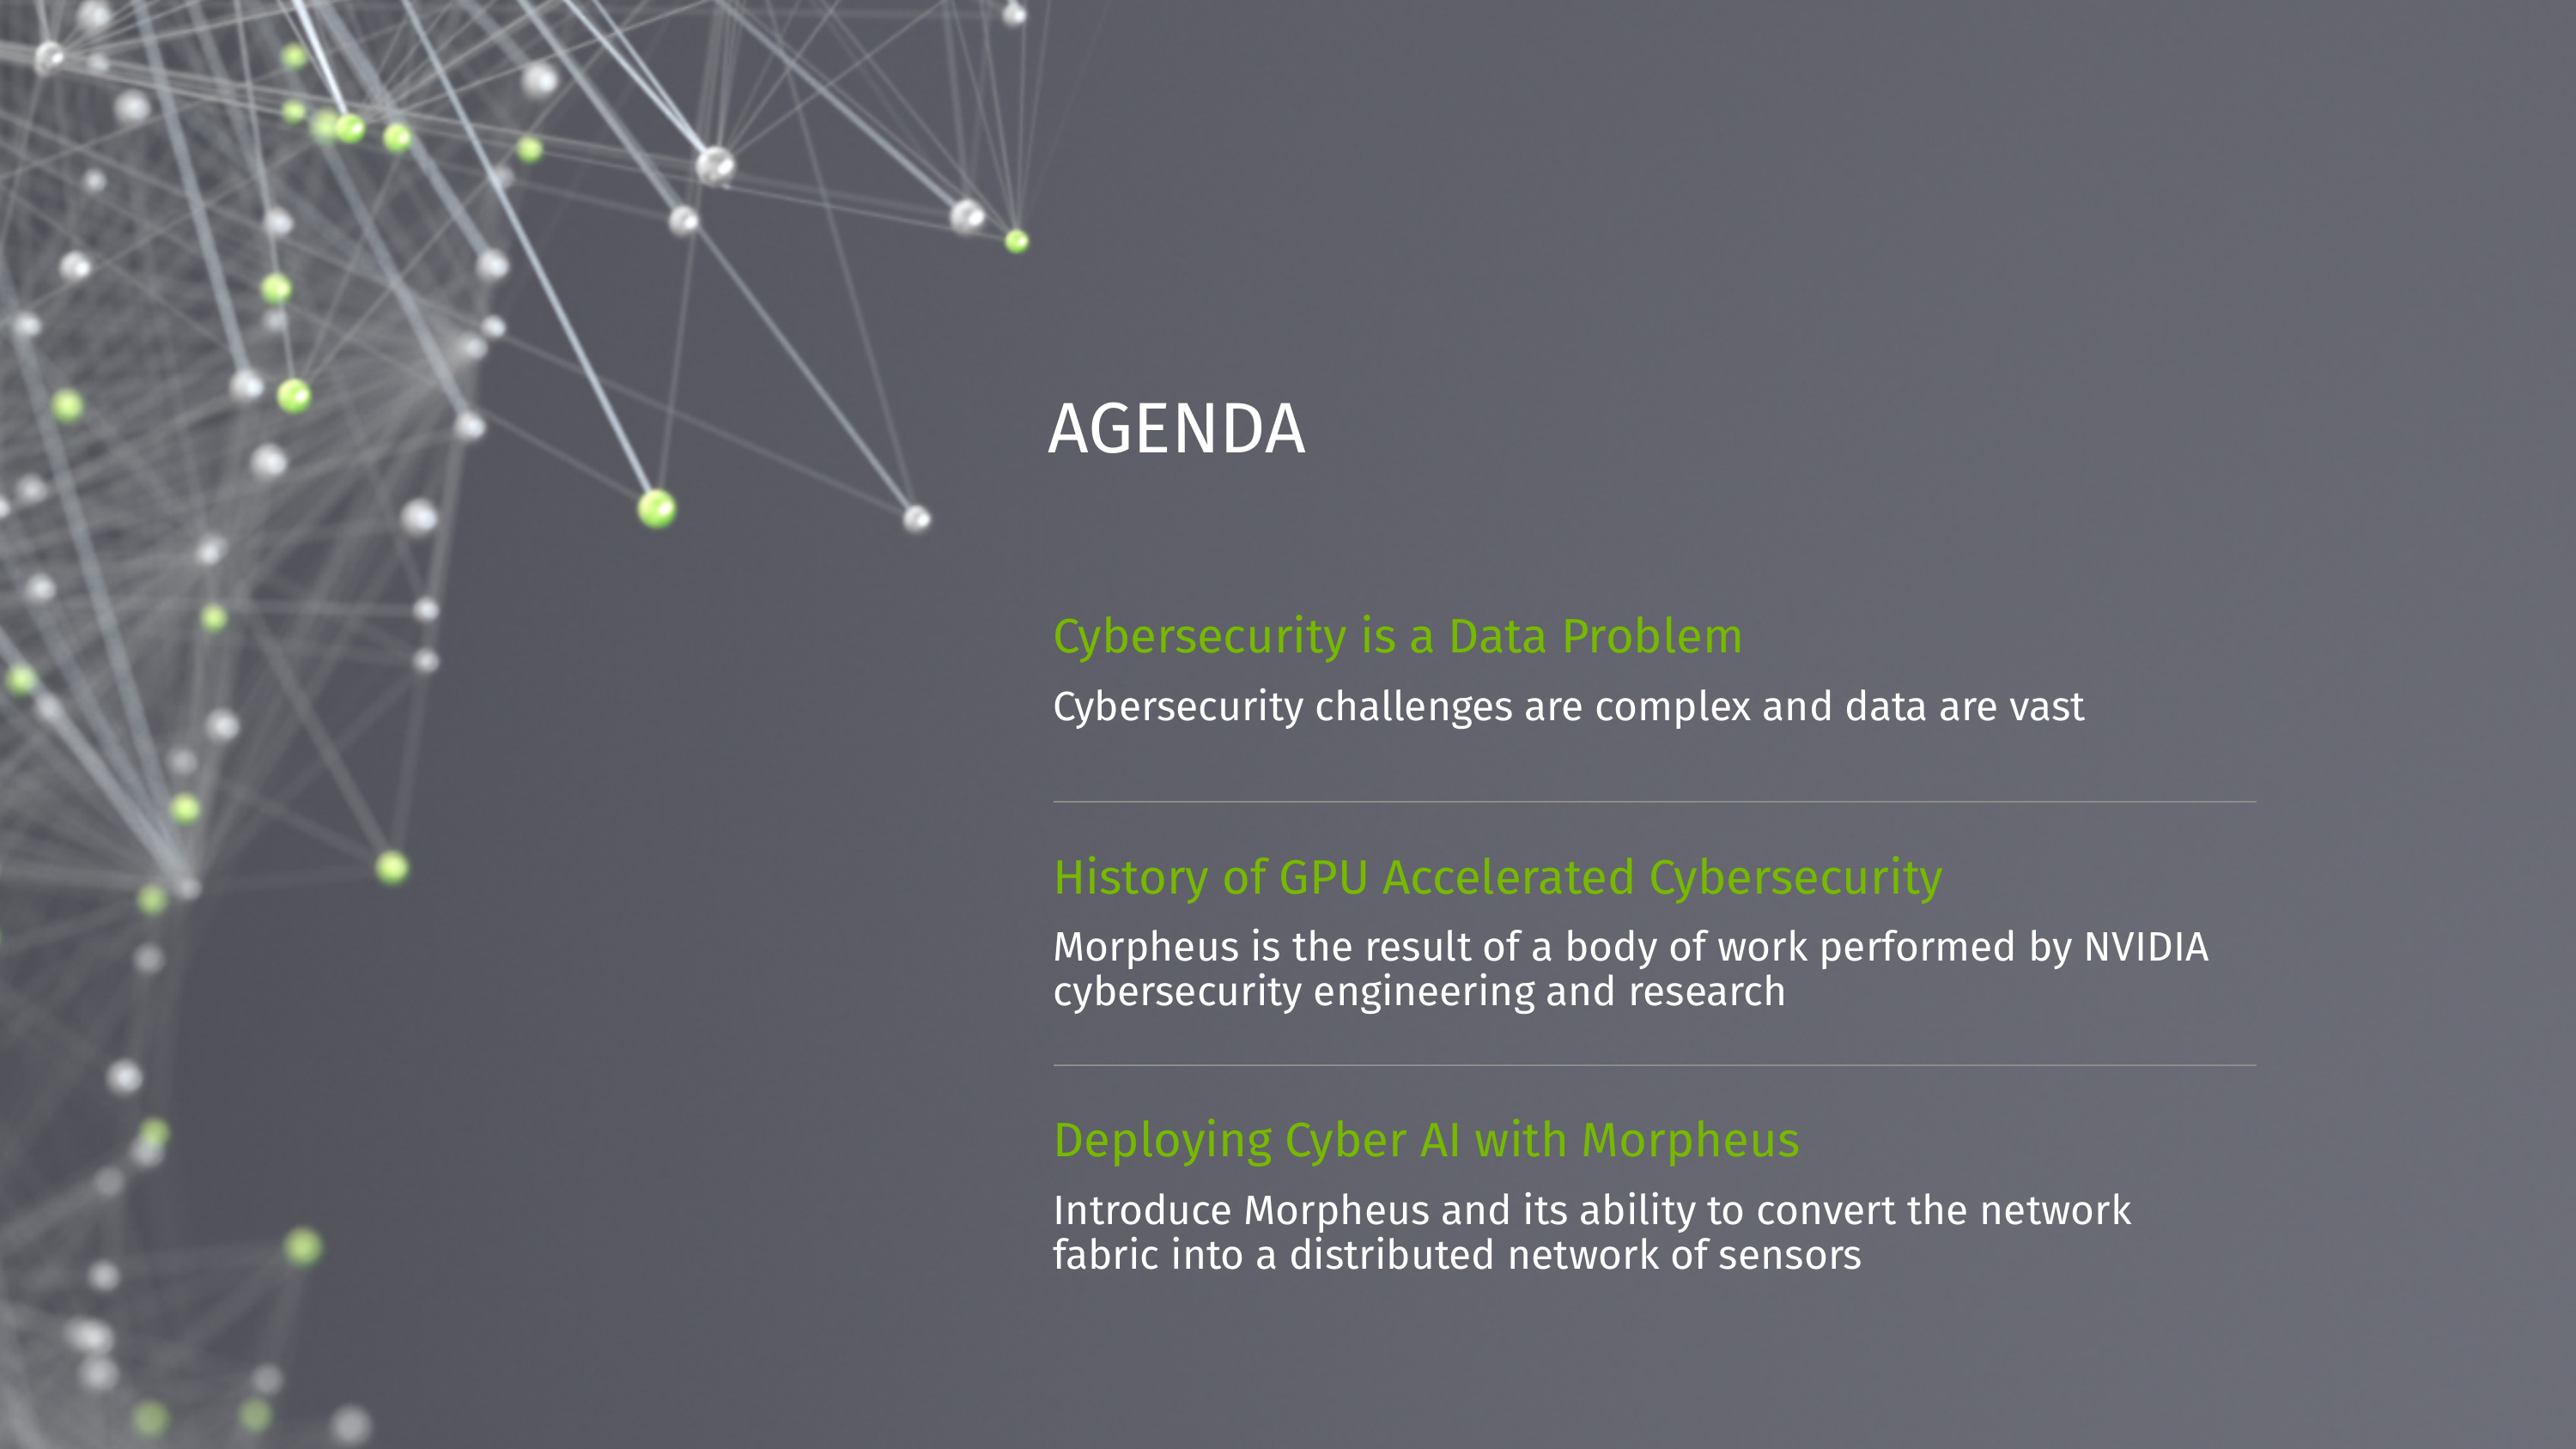

AGENDA
| Cybersecurity is a Data Problem Cybersecurity challenges are complex and data are vast |
| --- |
| History of GPU Accelerated Cybersecurity Morpheus is the result of a body of work performed by NVIDIA cybersecurity engineering and research |
| Deploying Cyber AI with Morpheus Introduce Morpheus and its ability to convert the network fabric into a distributed network of sensors |